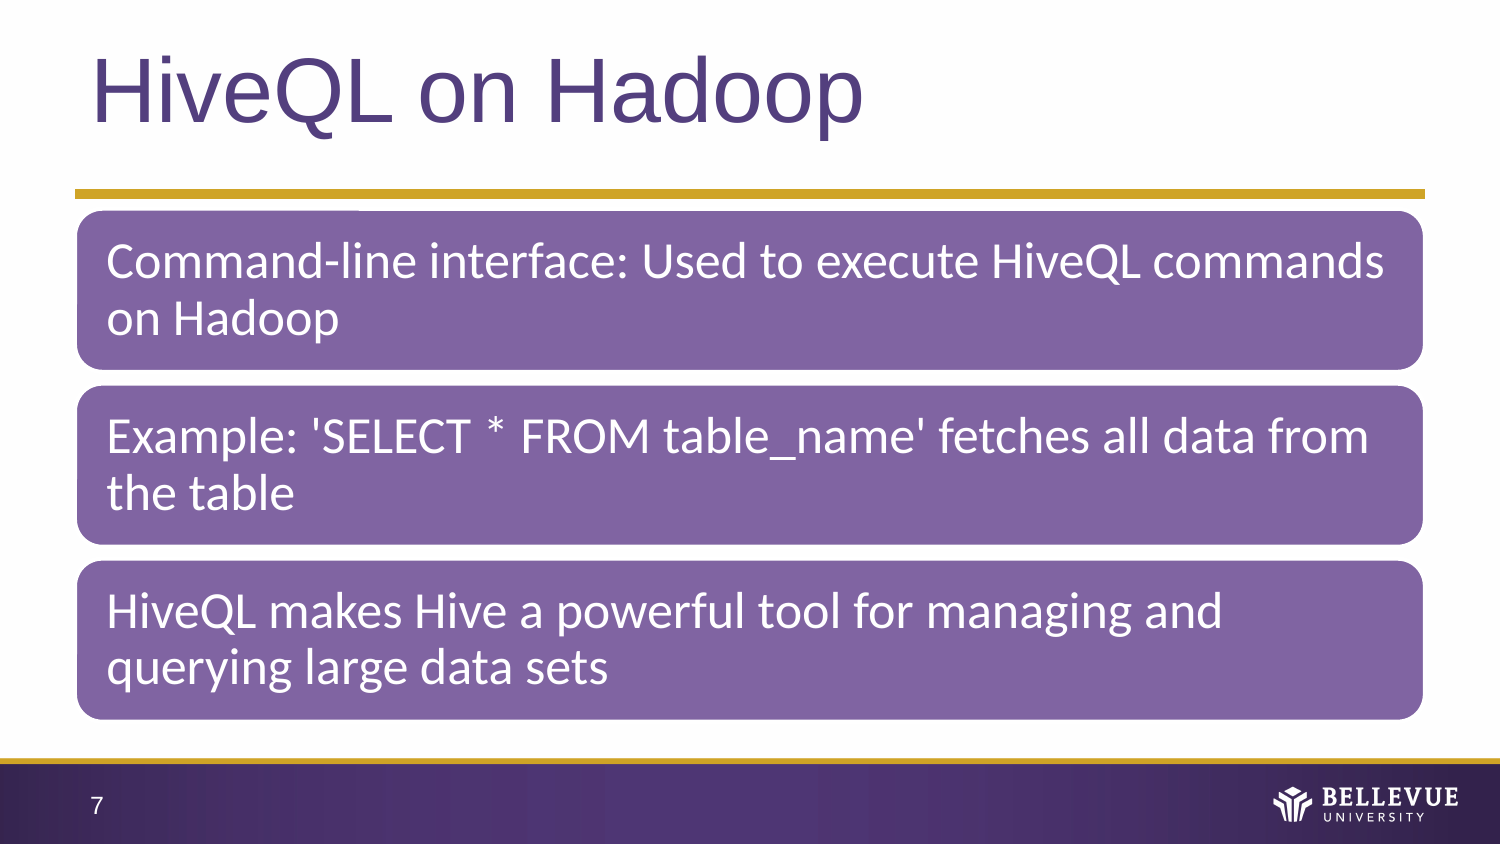

# HiveQL on Hadoop

Command-line interface: Used to execute HiveQL commands on Hadoop
Example: 'SELECT * FROM table_name' fetches all data from the table
HiveQL makes Hive a powerful tool for managing and querying large data sets